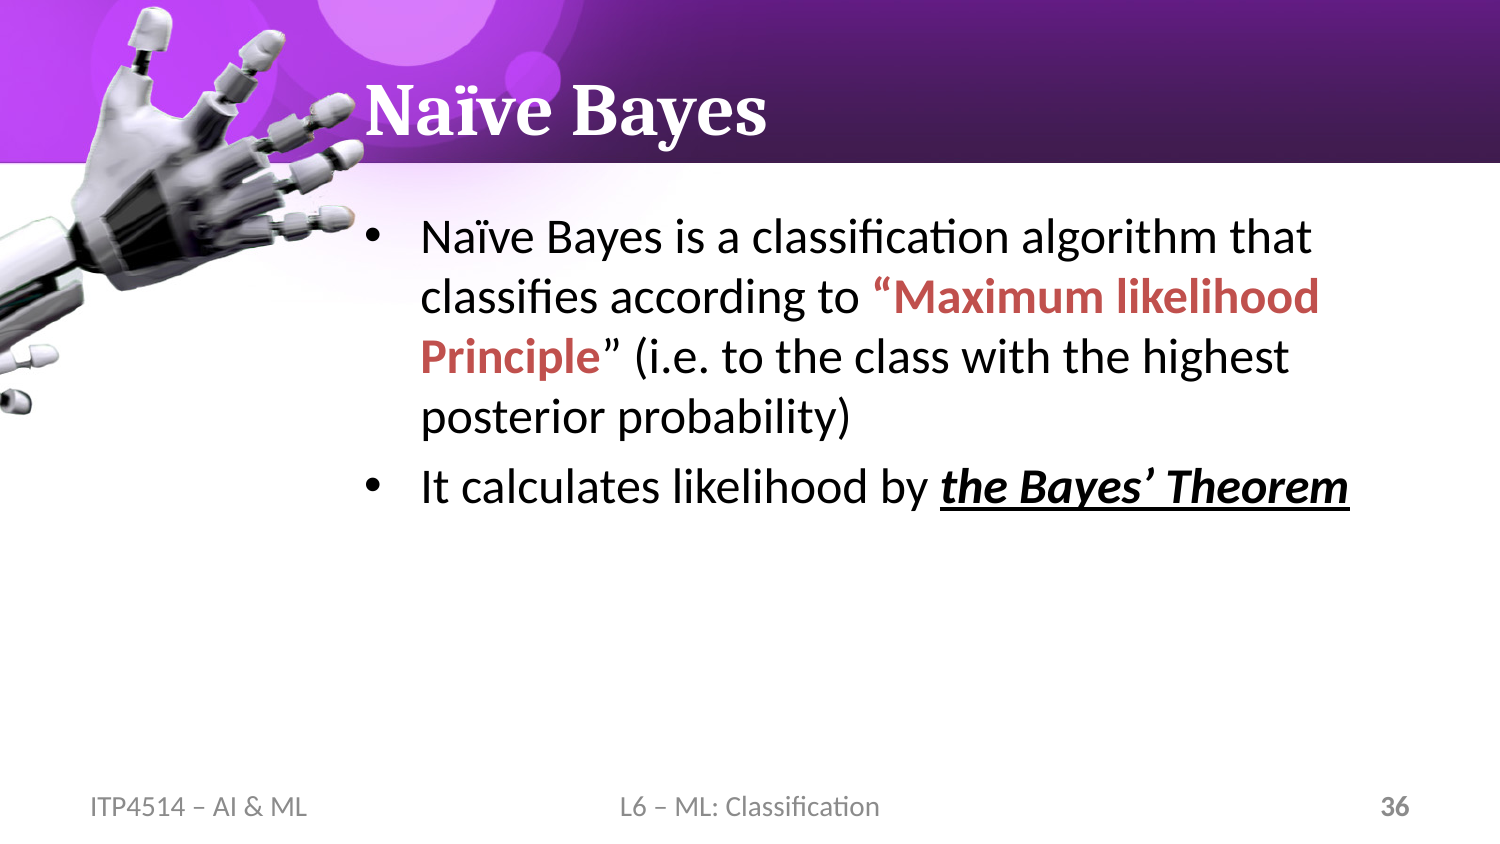

# Naïve Bayes
Naïve Bayes is a classification algorithm that classifies according to “Maximum likelihood Principle” (i.e. to the class with the highest posterior probability)
It calculates likelihood by the Bayes’ Theorem

ITP4514 – AI & ML
L6 – ML: Classification
36